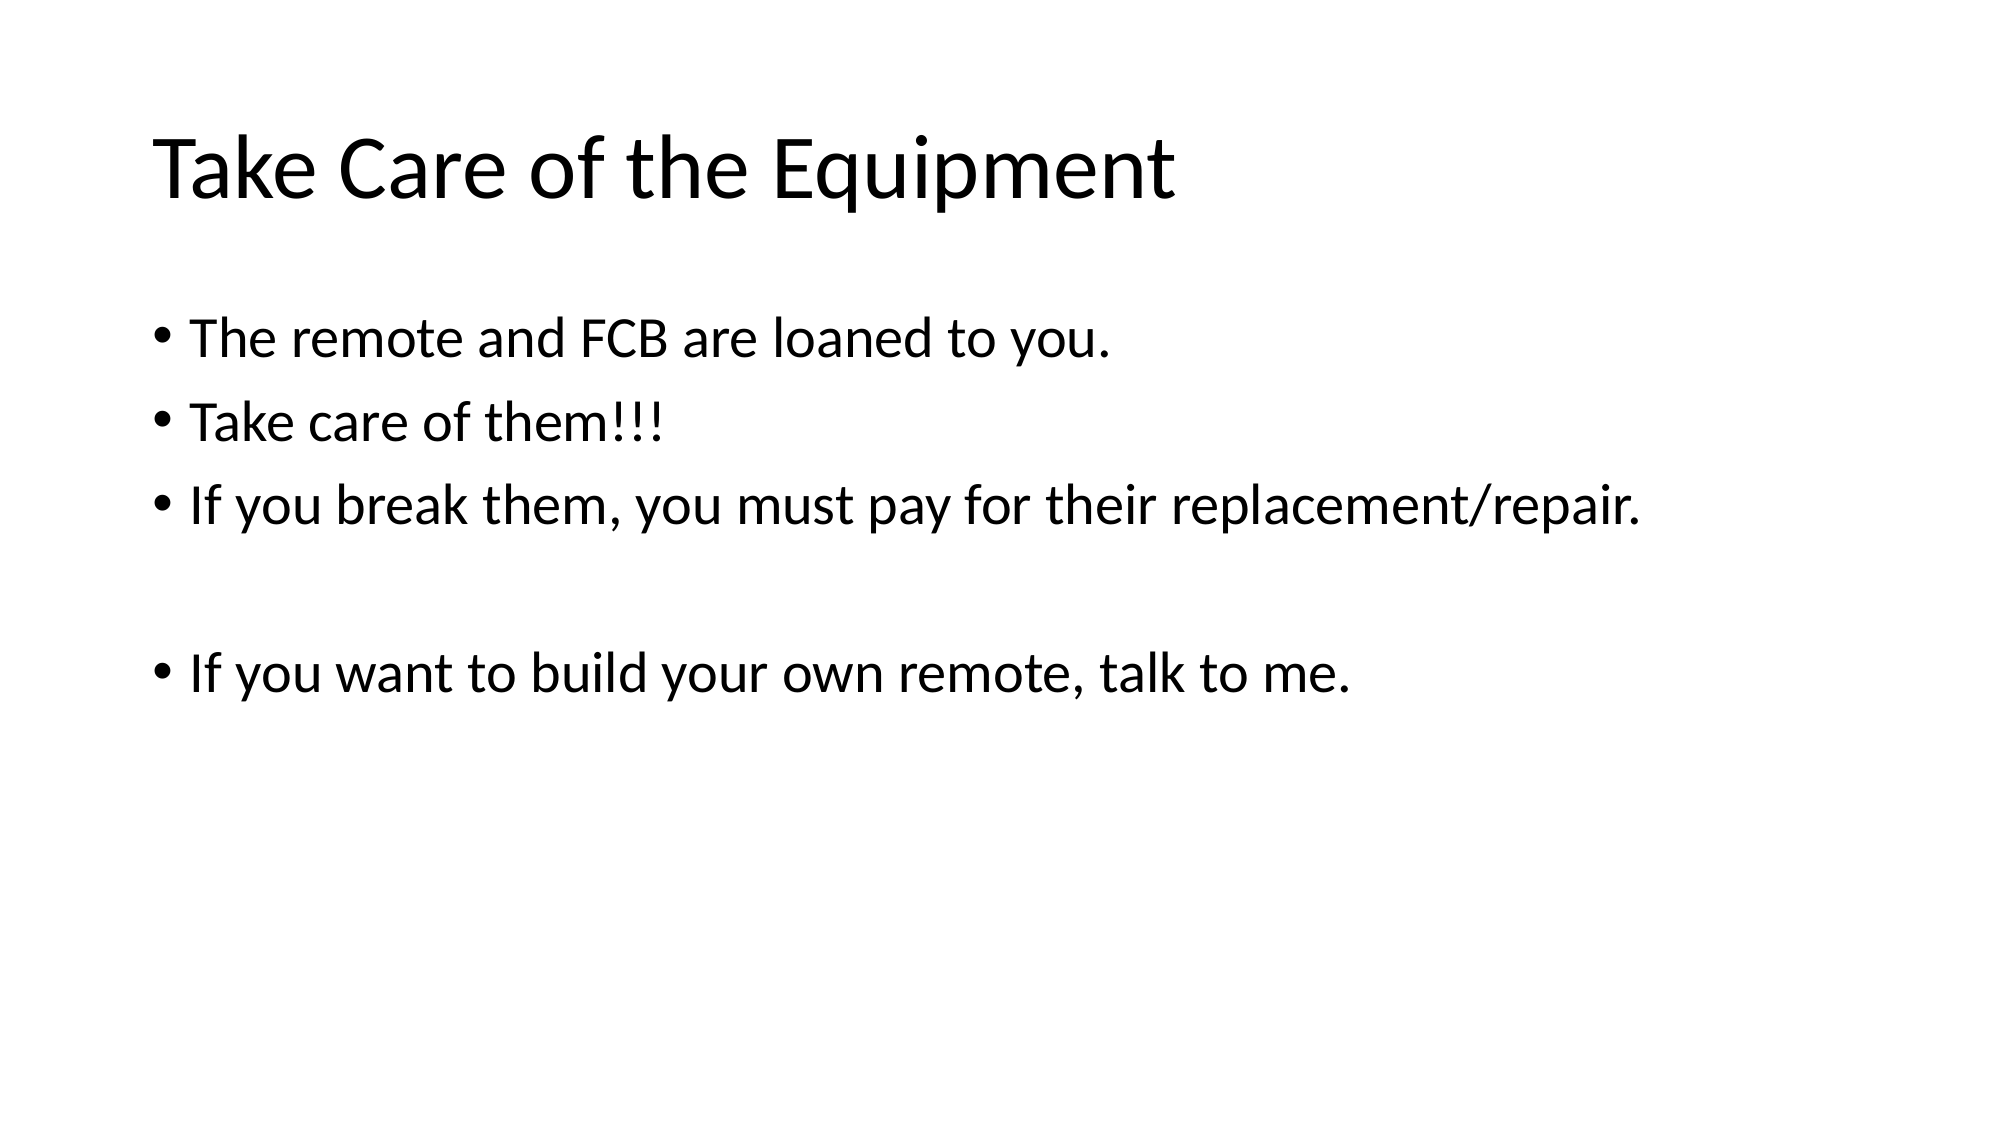

# Take Care of the Equipment
The remote and FCB are loaned to you.
Take care of them!!!
If you break them, you must pay for their replacement/repair.

If you want to build your own remote, talk to me.